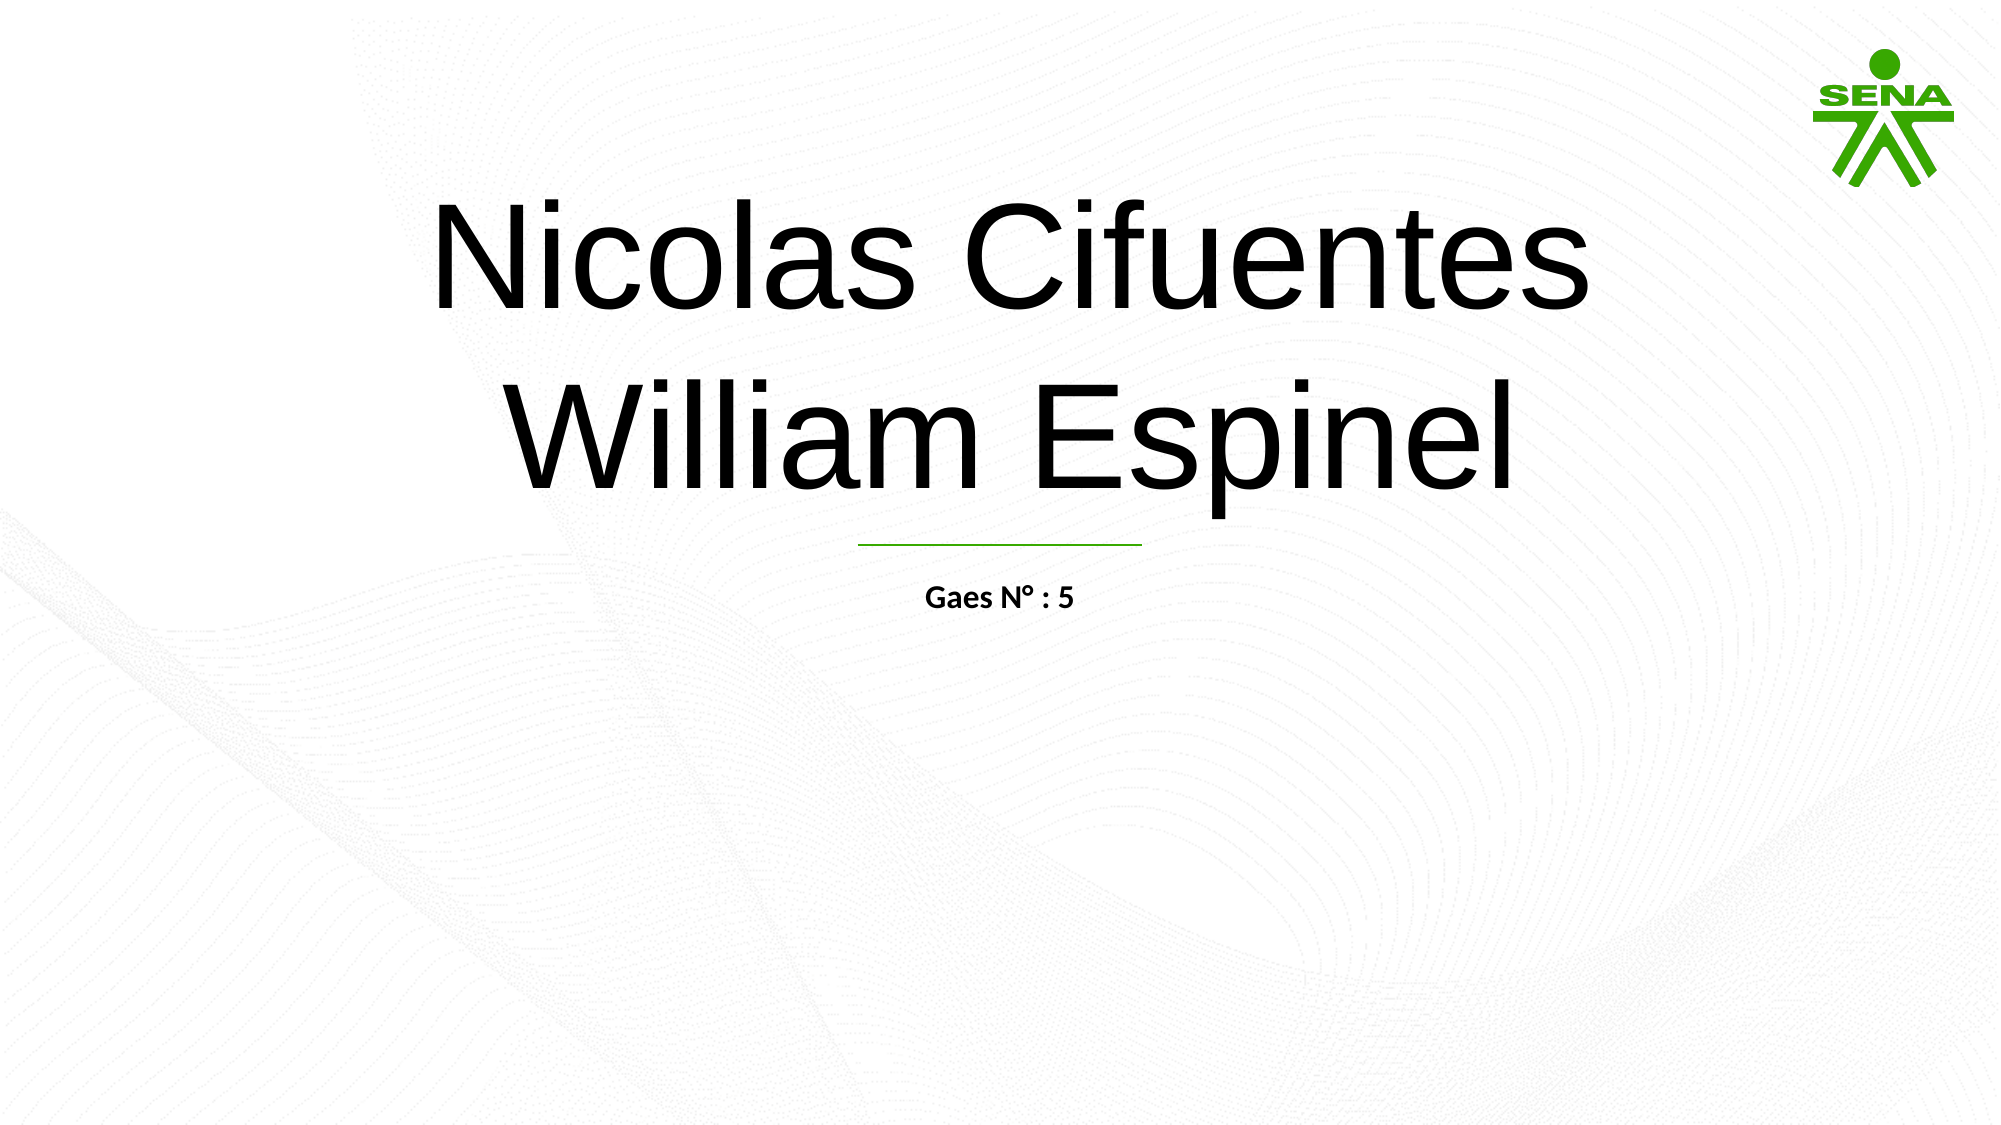

Nicolas Cifuentes
William Espinel
Gaes N° : 5